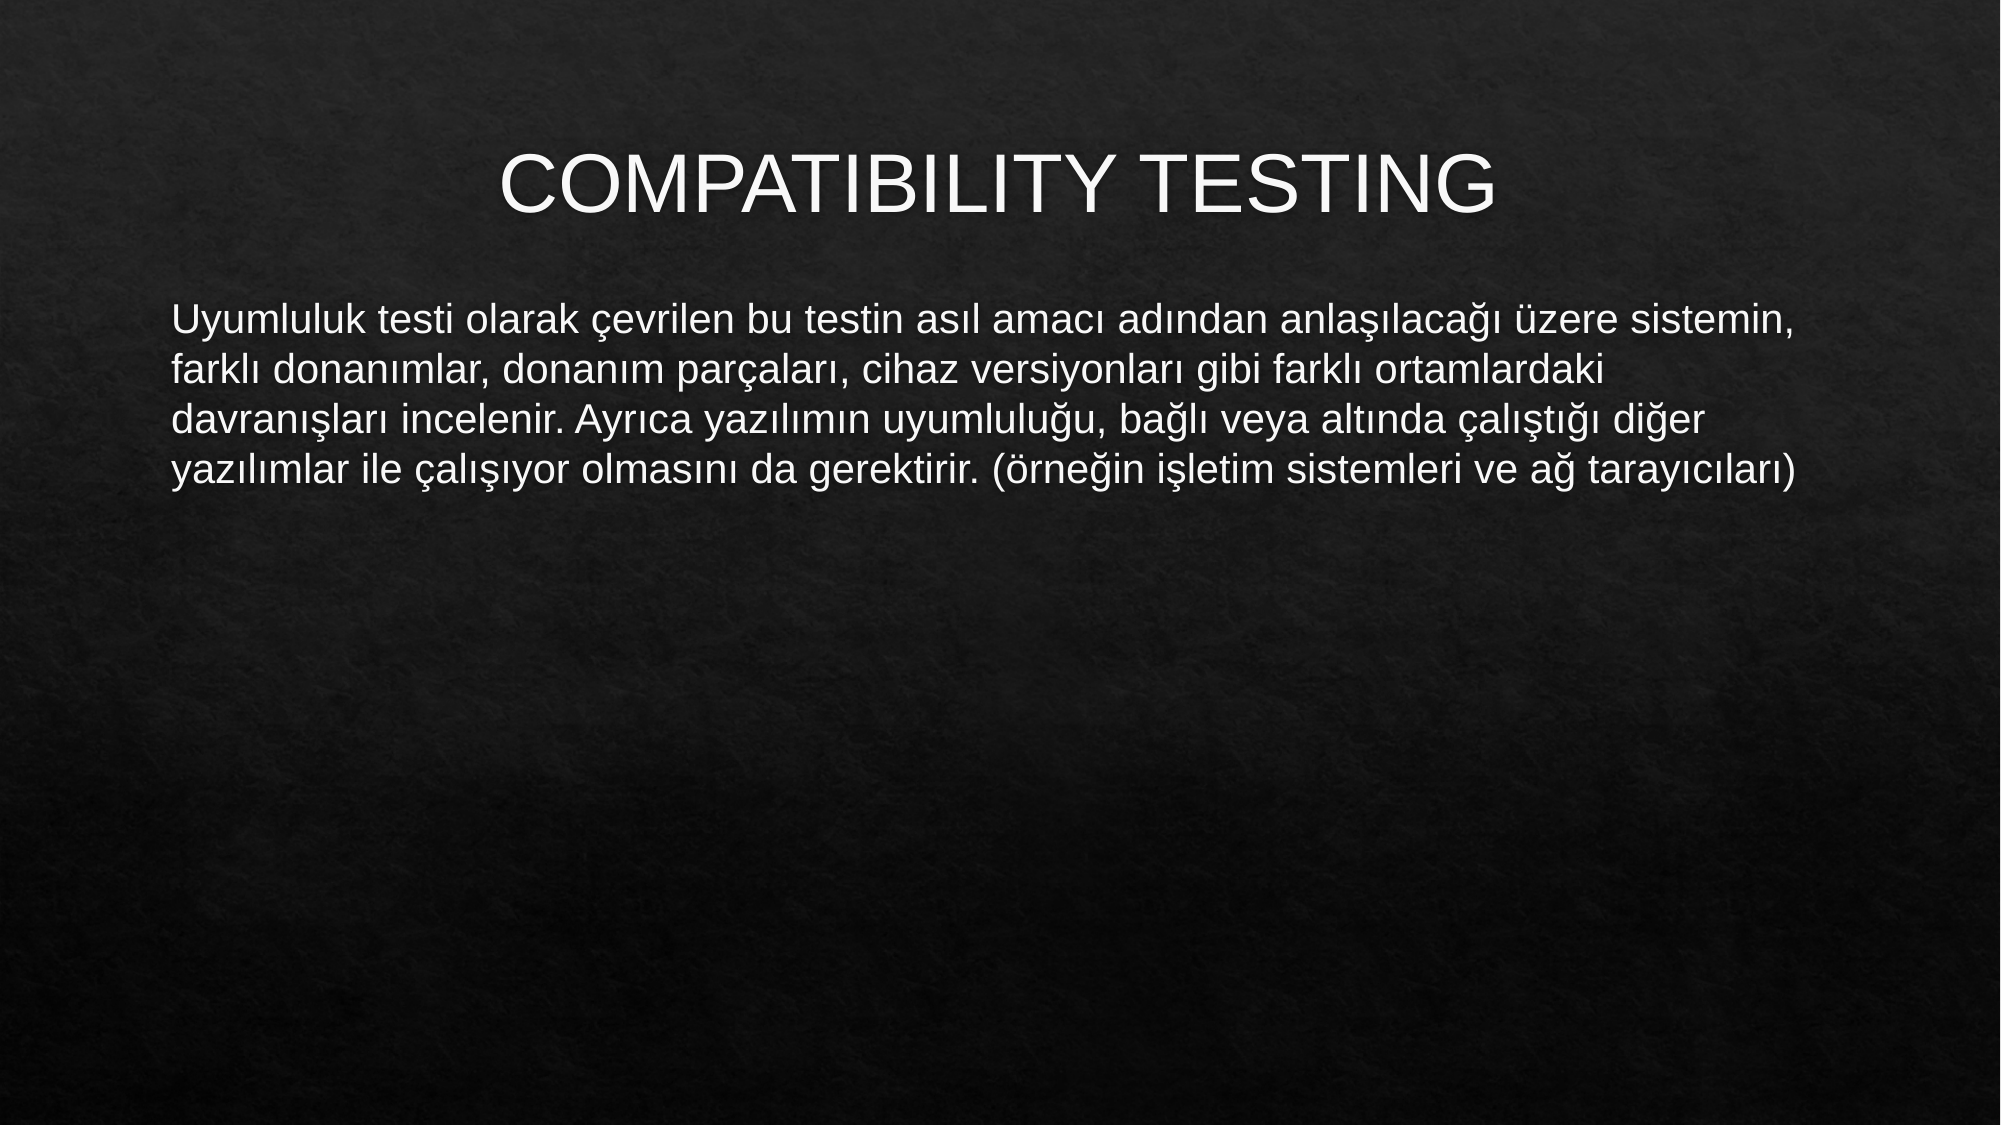

# COMPATIBILITY TESTING
Uyumluluk testi olarak çevrilen bu testin asıl amacı adından anlaşılacağı üzere sistemin, farklı donanımlar, donanım parçaları, cihaz versiyonları gibi farklı ortamlardaki davranışları incelenir. Ayrıca yazılımın uyumluluğu, bağlı veya altında çalıştığı diğer yazılımlar ile çalışıyor olmasını da gerektirir. (örneğin işletim sistemleri ve ağ tarayıcıları)